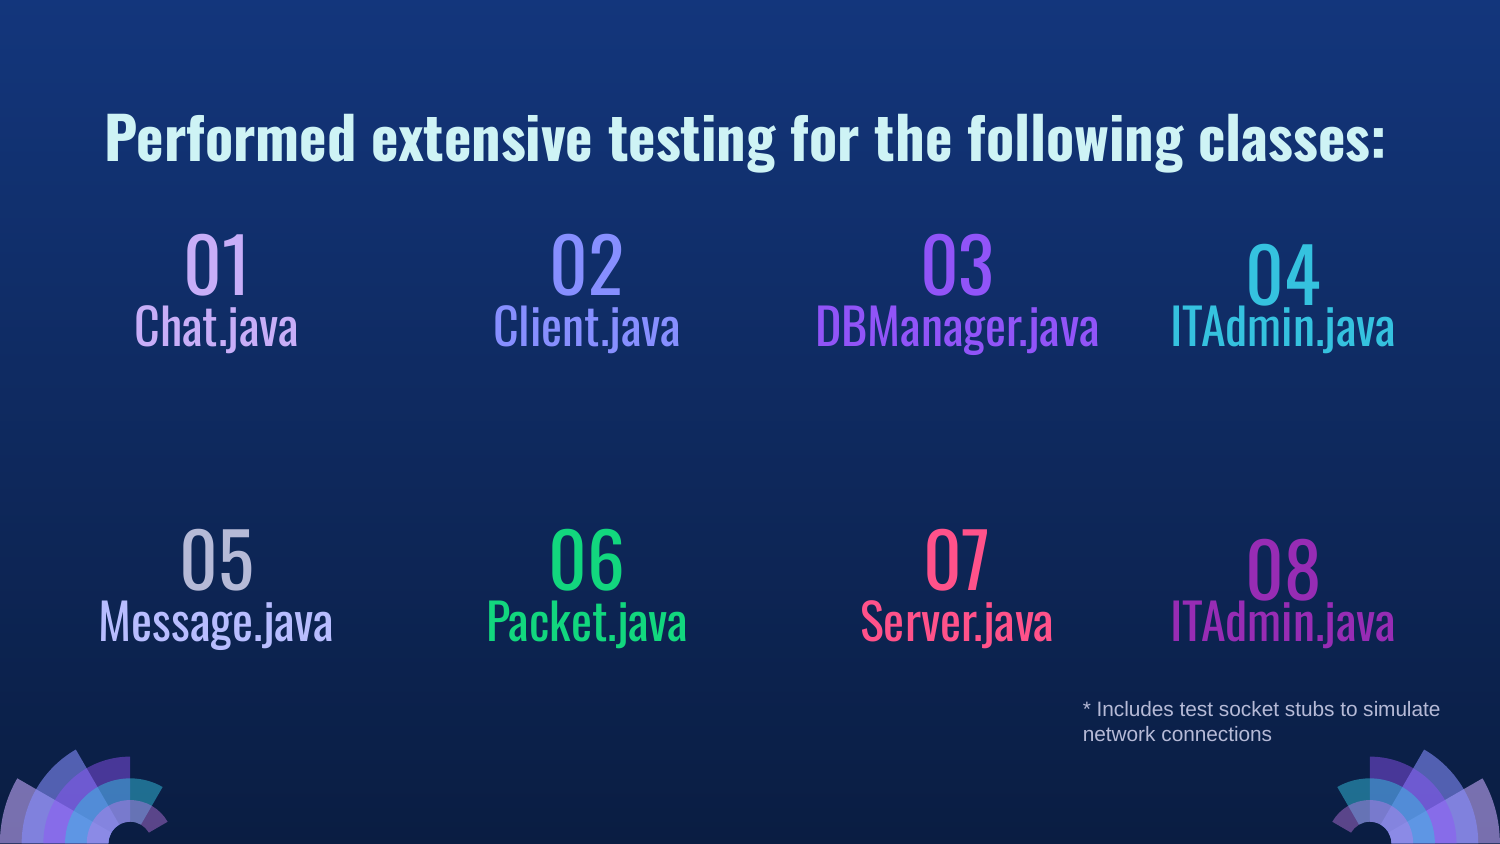

# Performed extensive testing for the following classes:
01
02
03
04
Chat.java
Client.java
DBManager.java
ITAdmin.java
05
06
07
08
Message.java
Packet.java
Server.java
ITAdmin.java
* Includes test socket stubs to simulate network connections